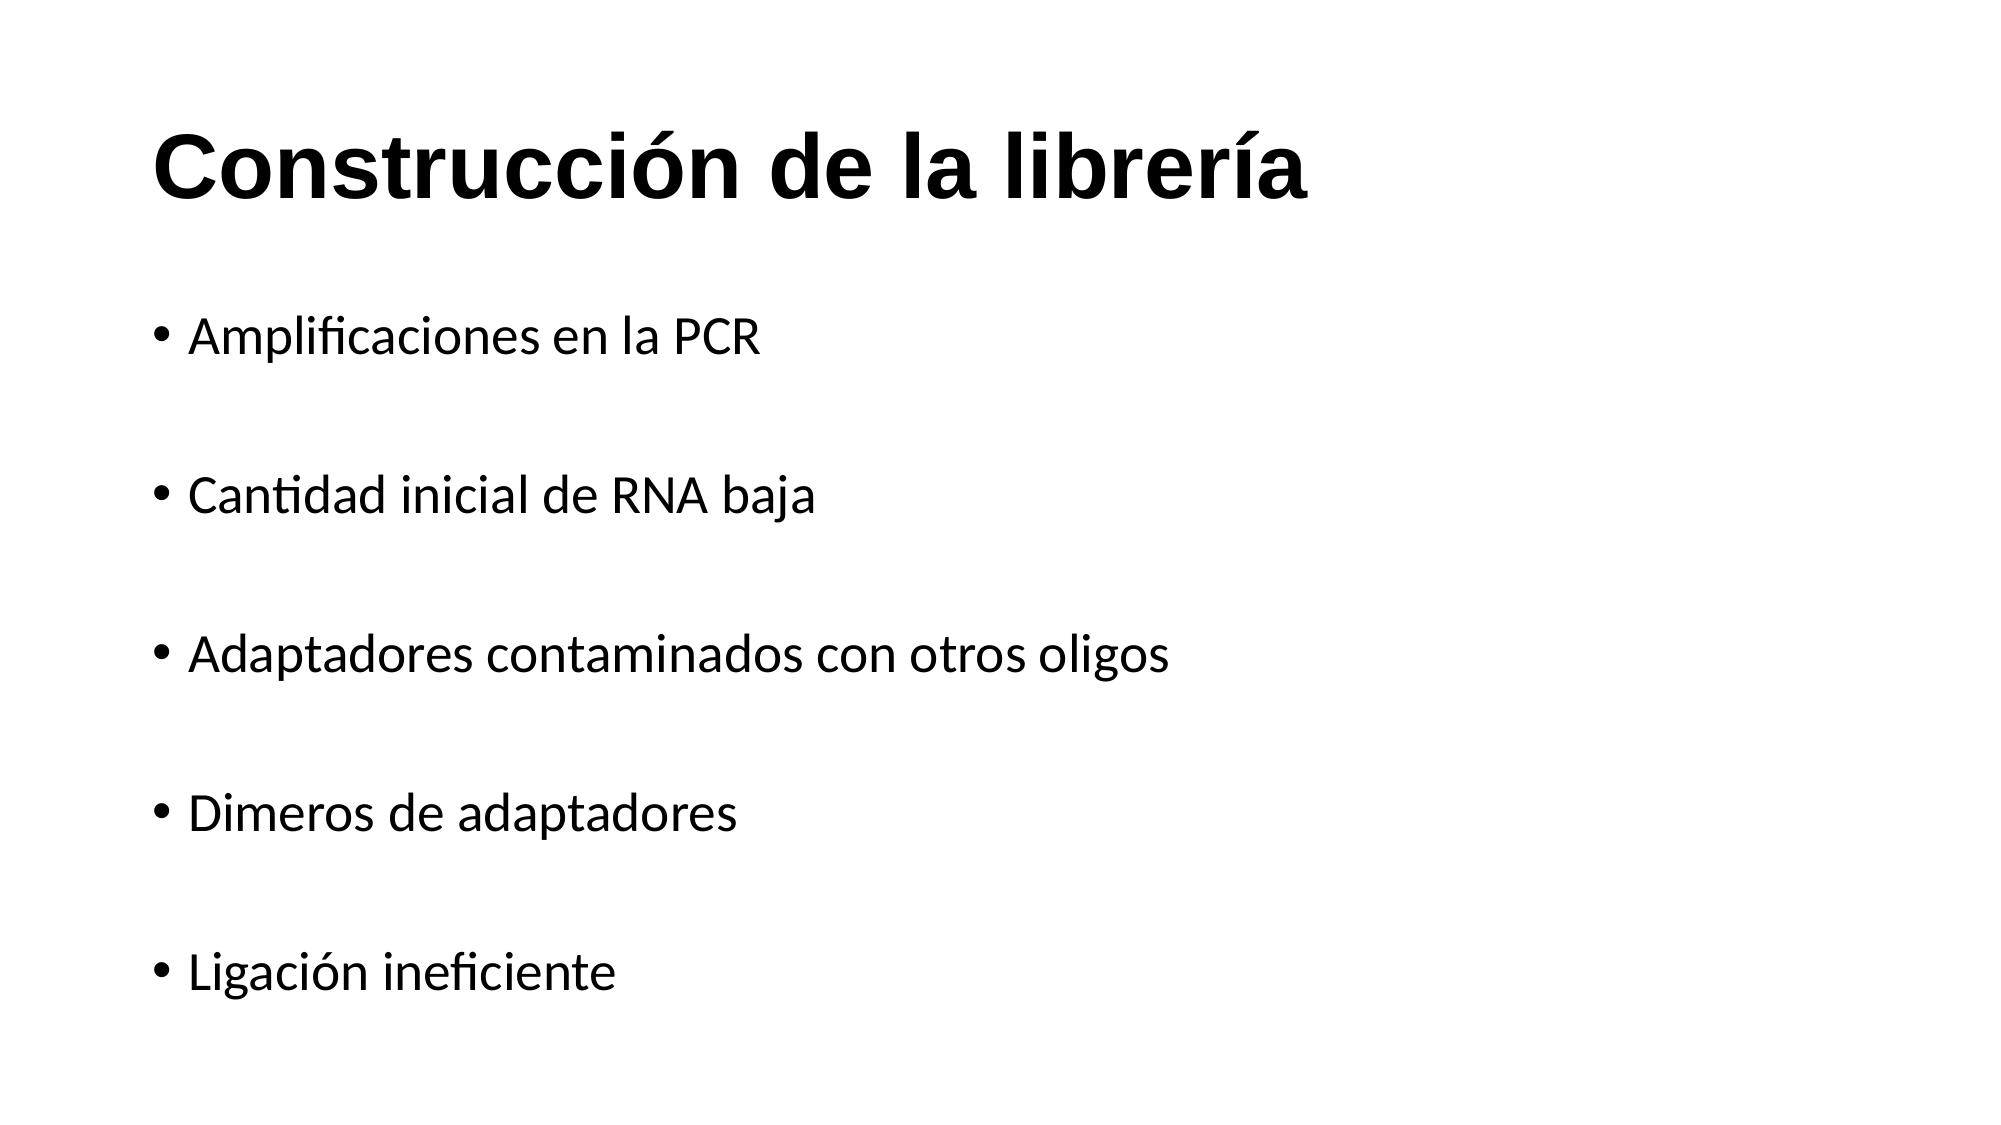

# Construcción de la librería
Amplificaciones en la PCR

Cantidad inicial de RNA baja

Adaptadores contaminados con otros oligos

Dimeros de adaptadores

Ligación ineficiente